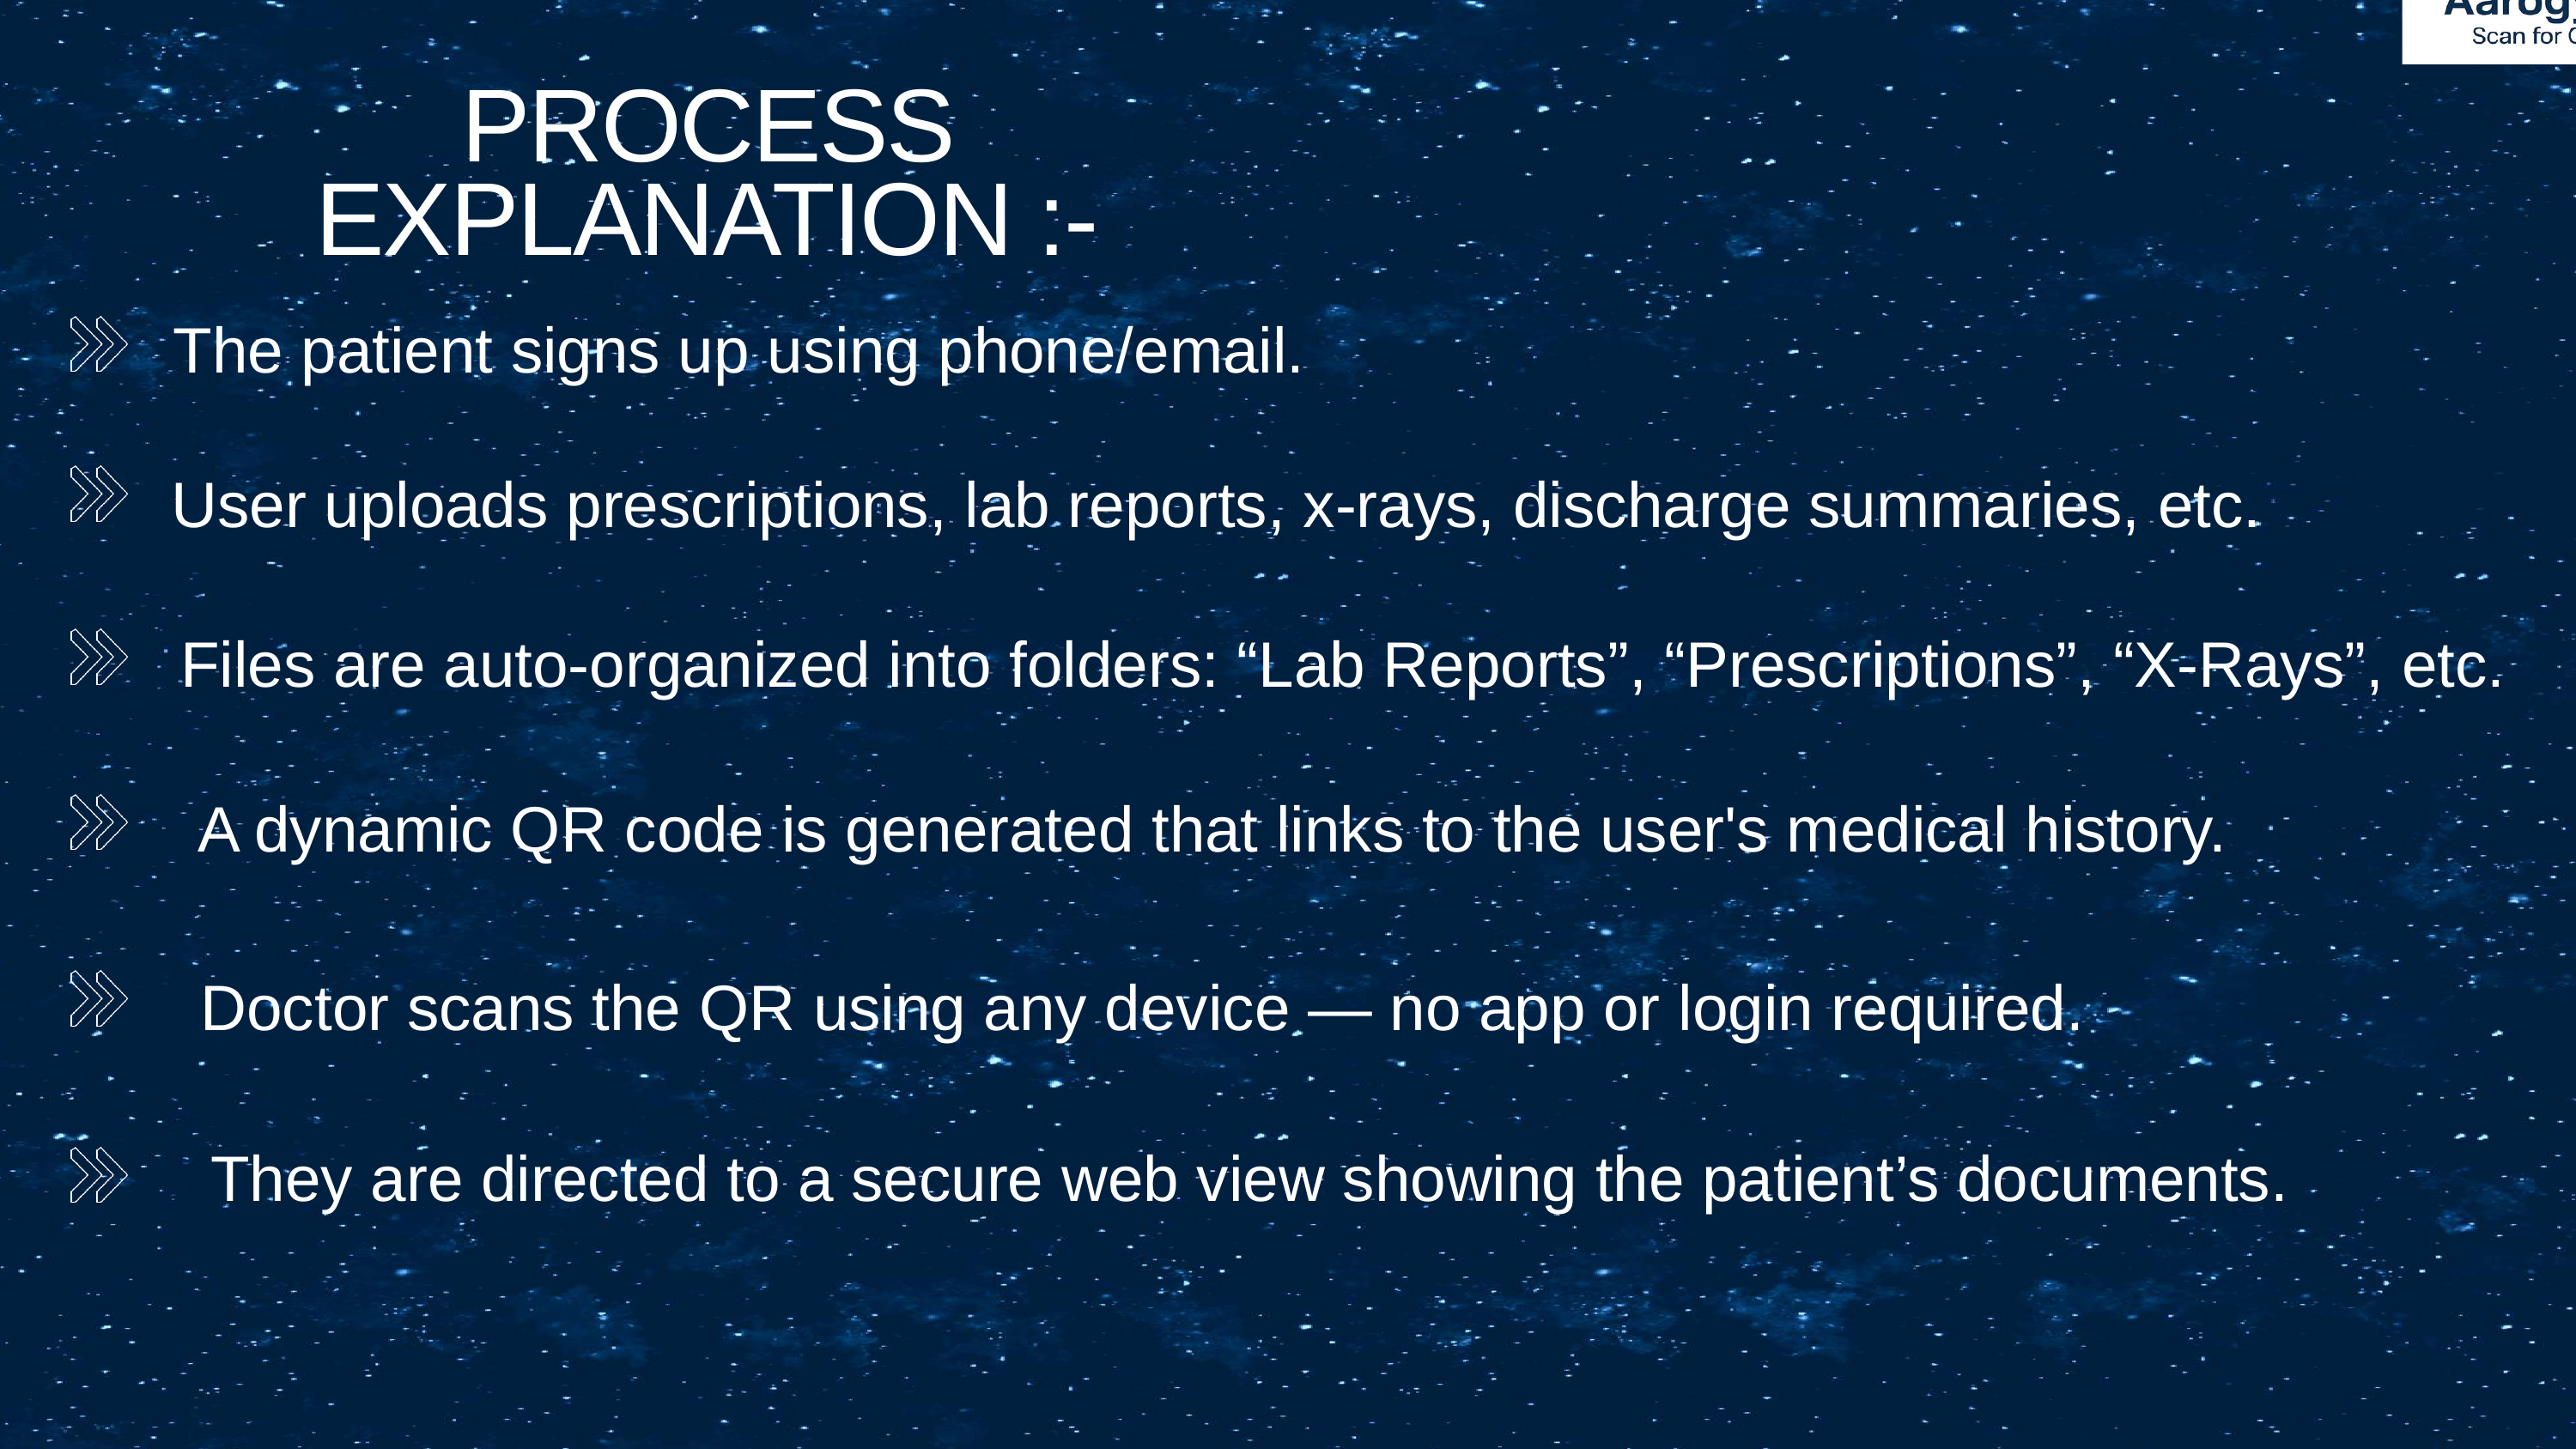

l
PROCESS EXPLANATION :-
The patient signs up using phone/email.
User uploads prescriptions, lab reports, x-rays, discharge summaries, etc.
Files are auto-organized into folders: “Lab Reports”, “Prescriptions”, “X-Rays”, etc.
A dynamic QR code is generated that links to the user's medical history.
Doctor scans the QR using any device — no app or login required.
They are directed to a secure web view showing the patient’s documents.